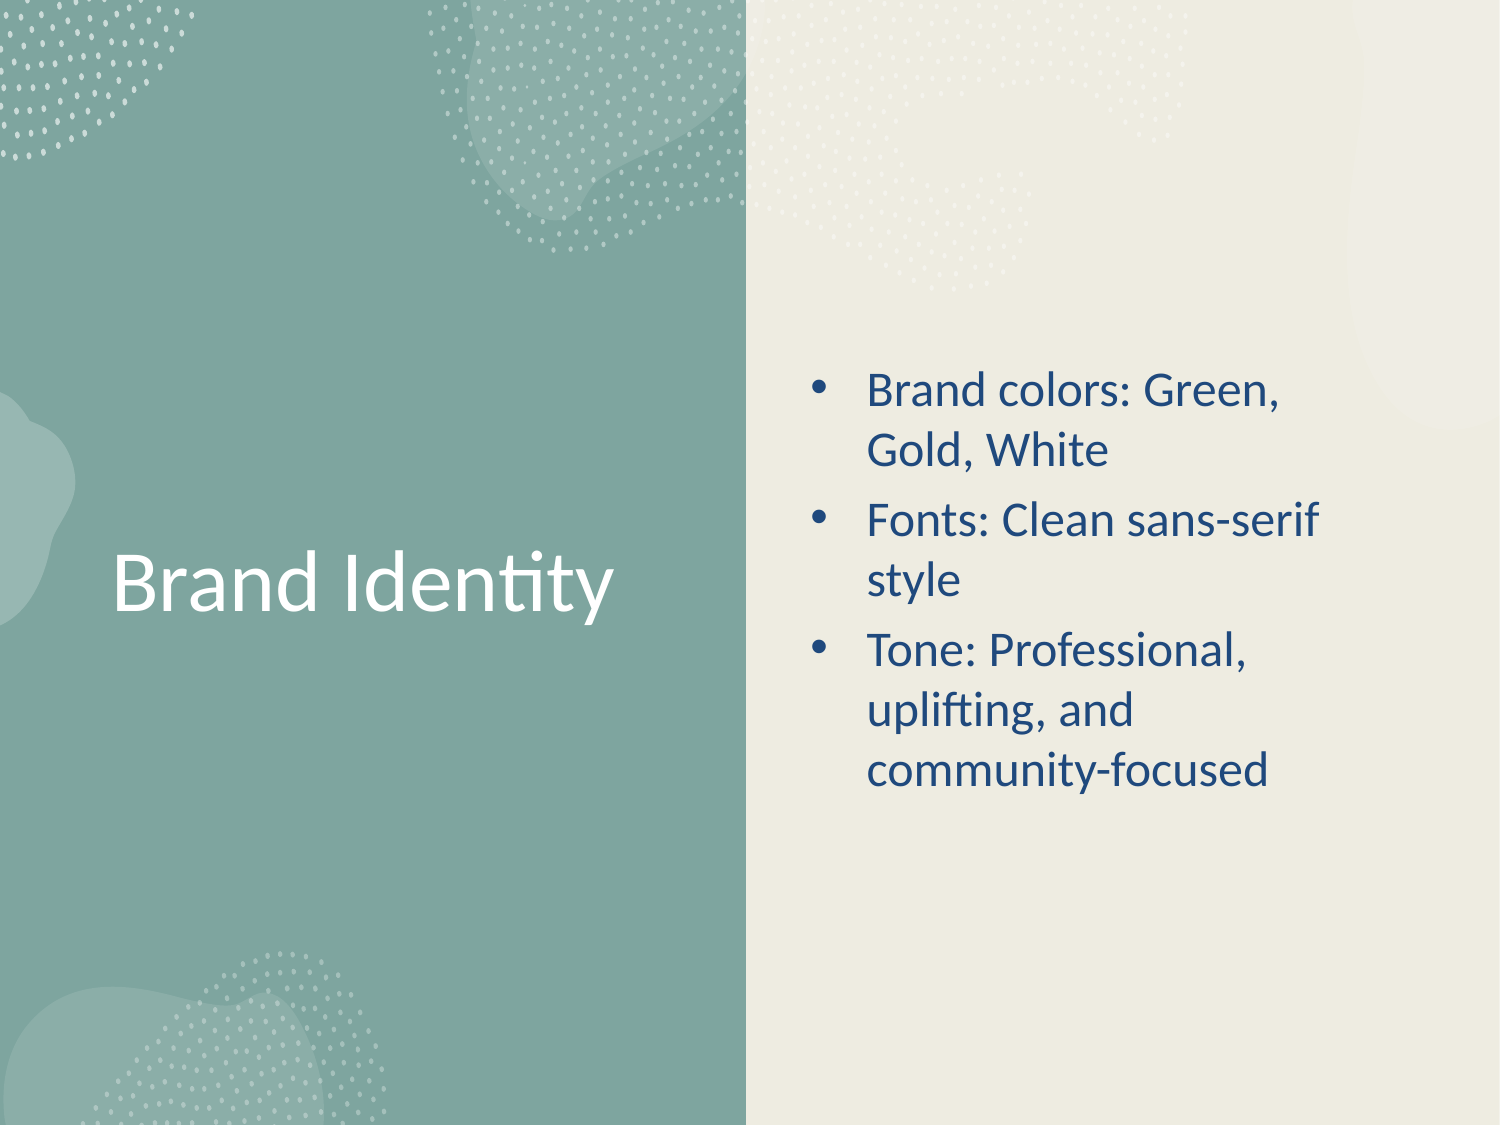

Brand colors: Green, Gold, White
Fonts: Clean sans-serif style
Tone: Professional, uplifting, and community-focused
# Brand Identity